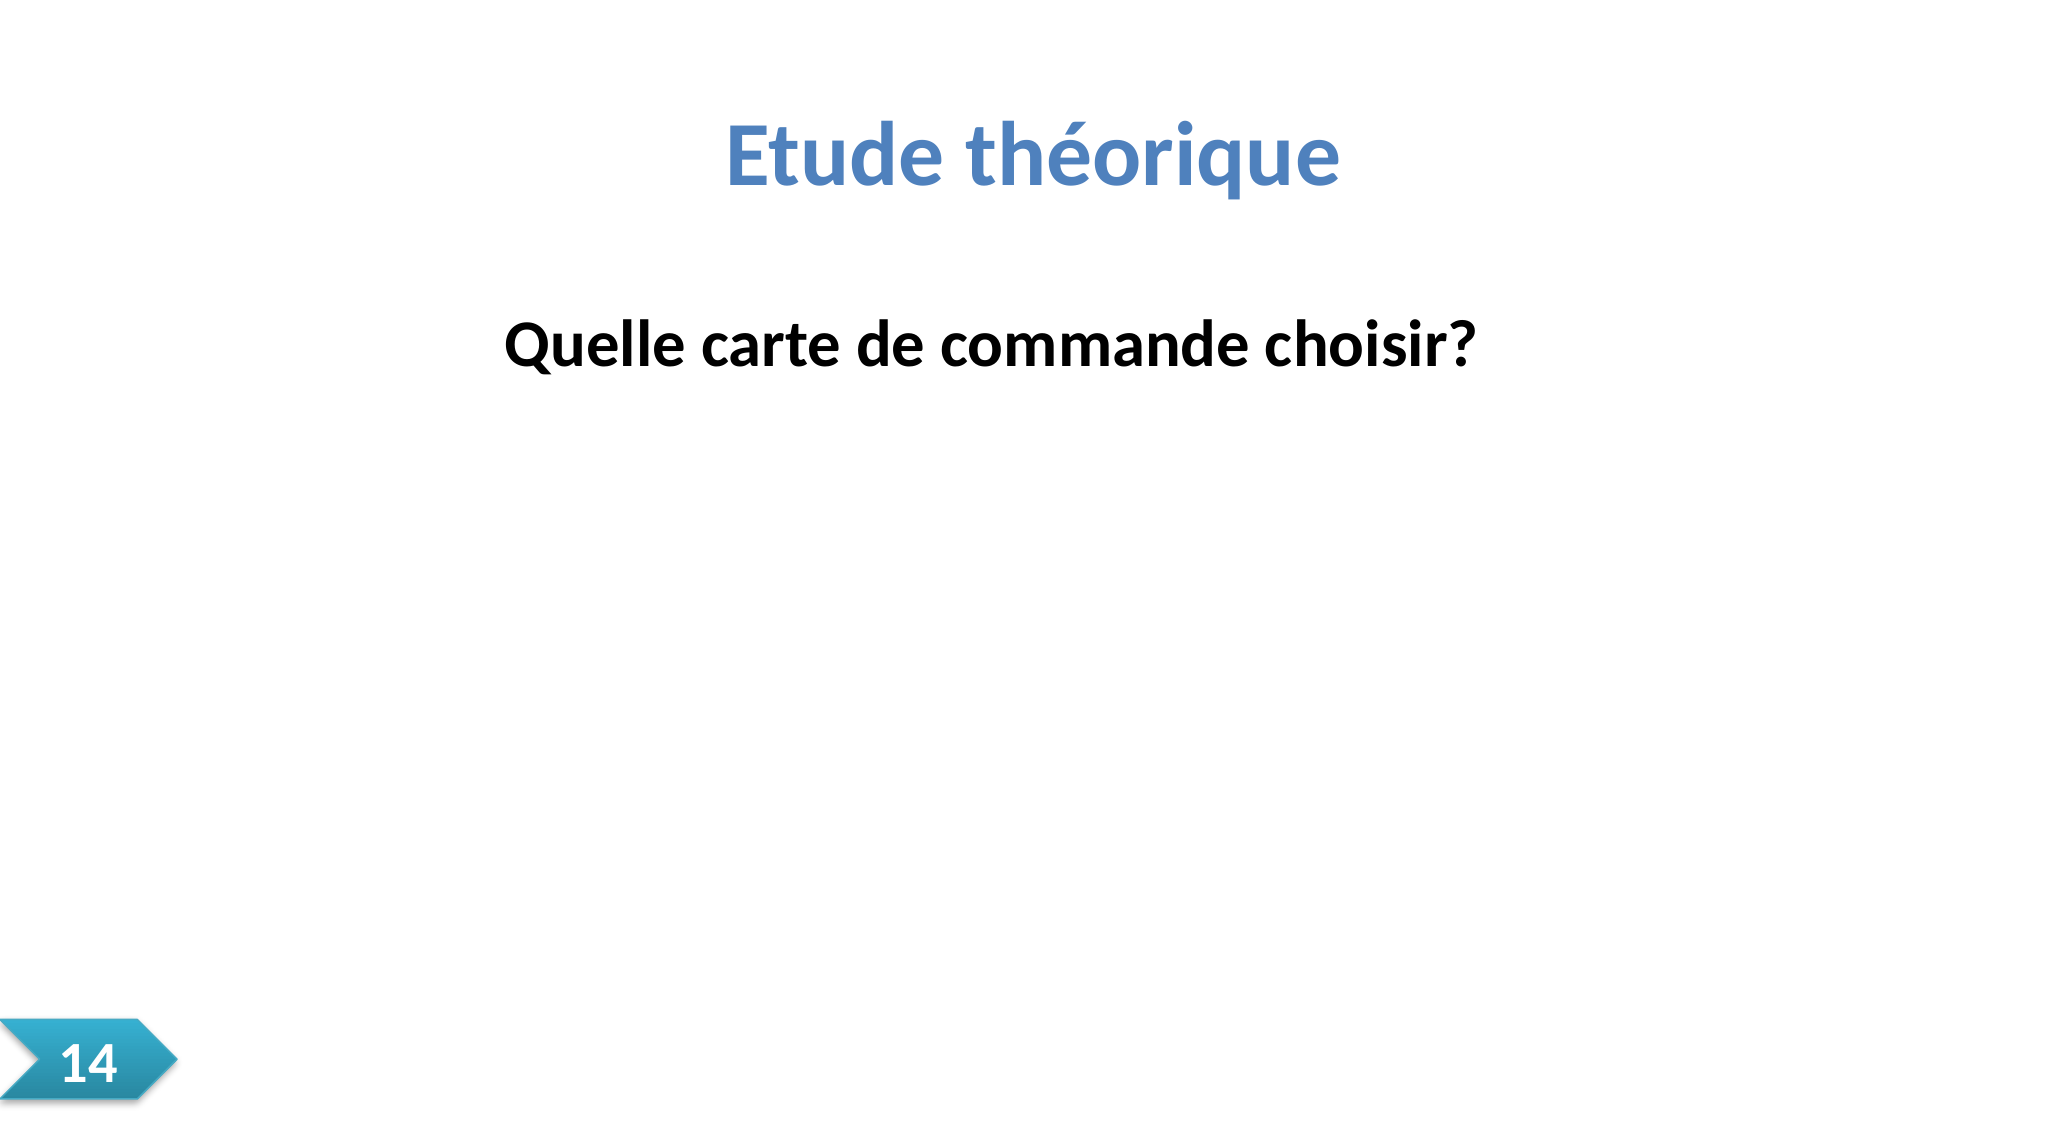

# Etude théorique
Quelle carte de commande choisir?
14